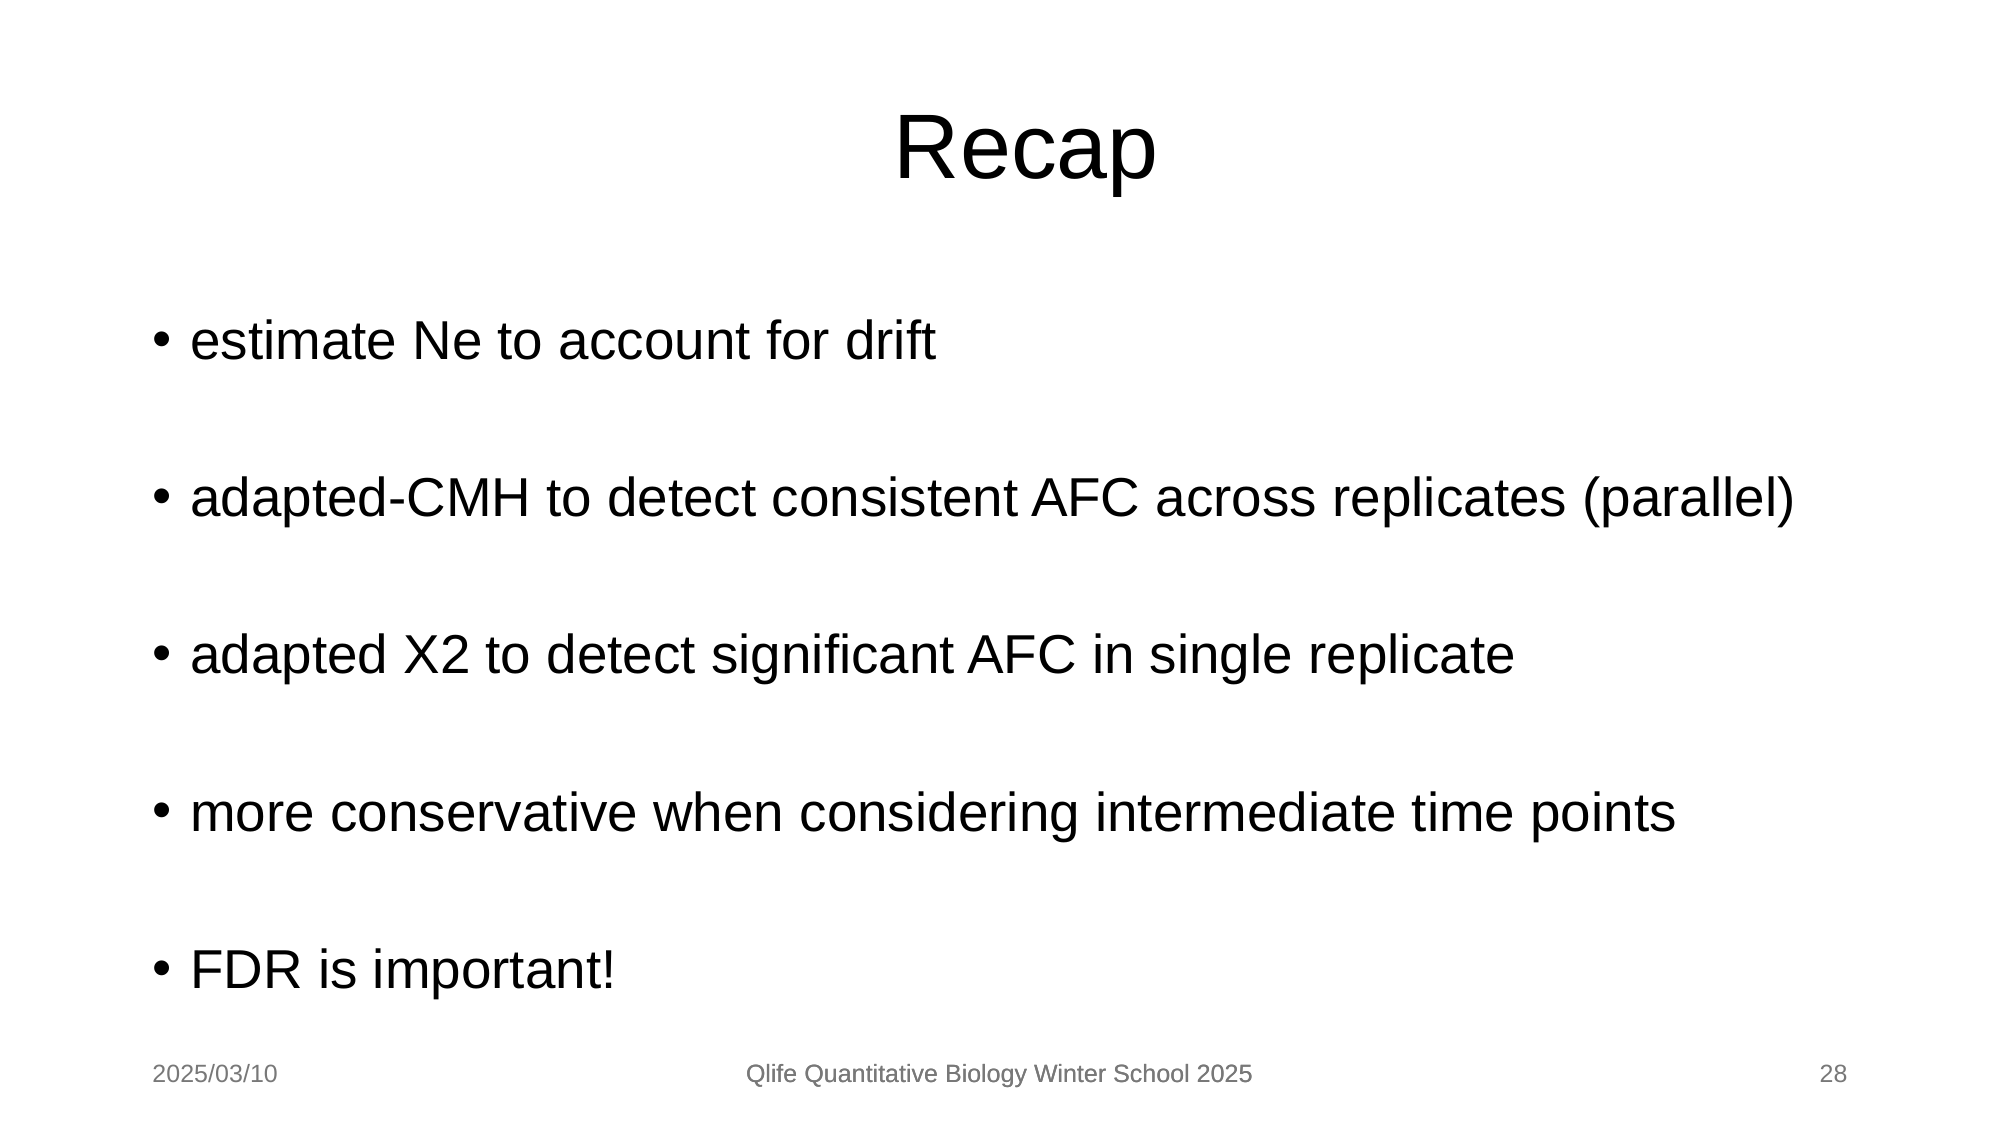

# Recap
estimate Ne to account for drift

adapted-CMH to detect consistent AFC across replicates (parallel)

adapted X2 to detect significant AFC in single replicate

more conservative when considering intermediate time points

FDR is important!
2025/03/10
Qlife Quantitative Biology Winter School 2025
Qlife Quantitative Biology Winter School 2025
28